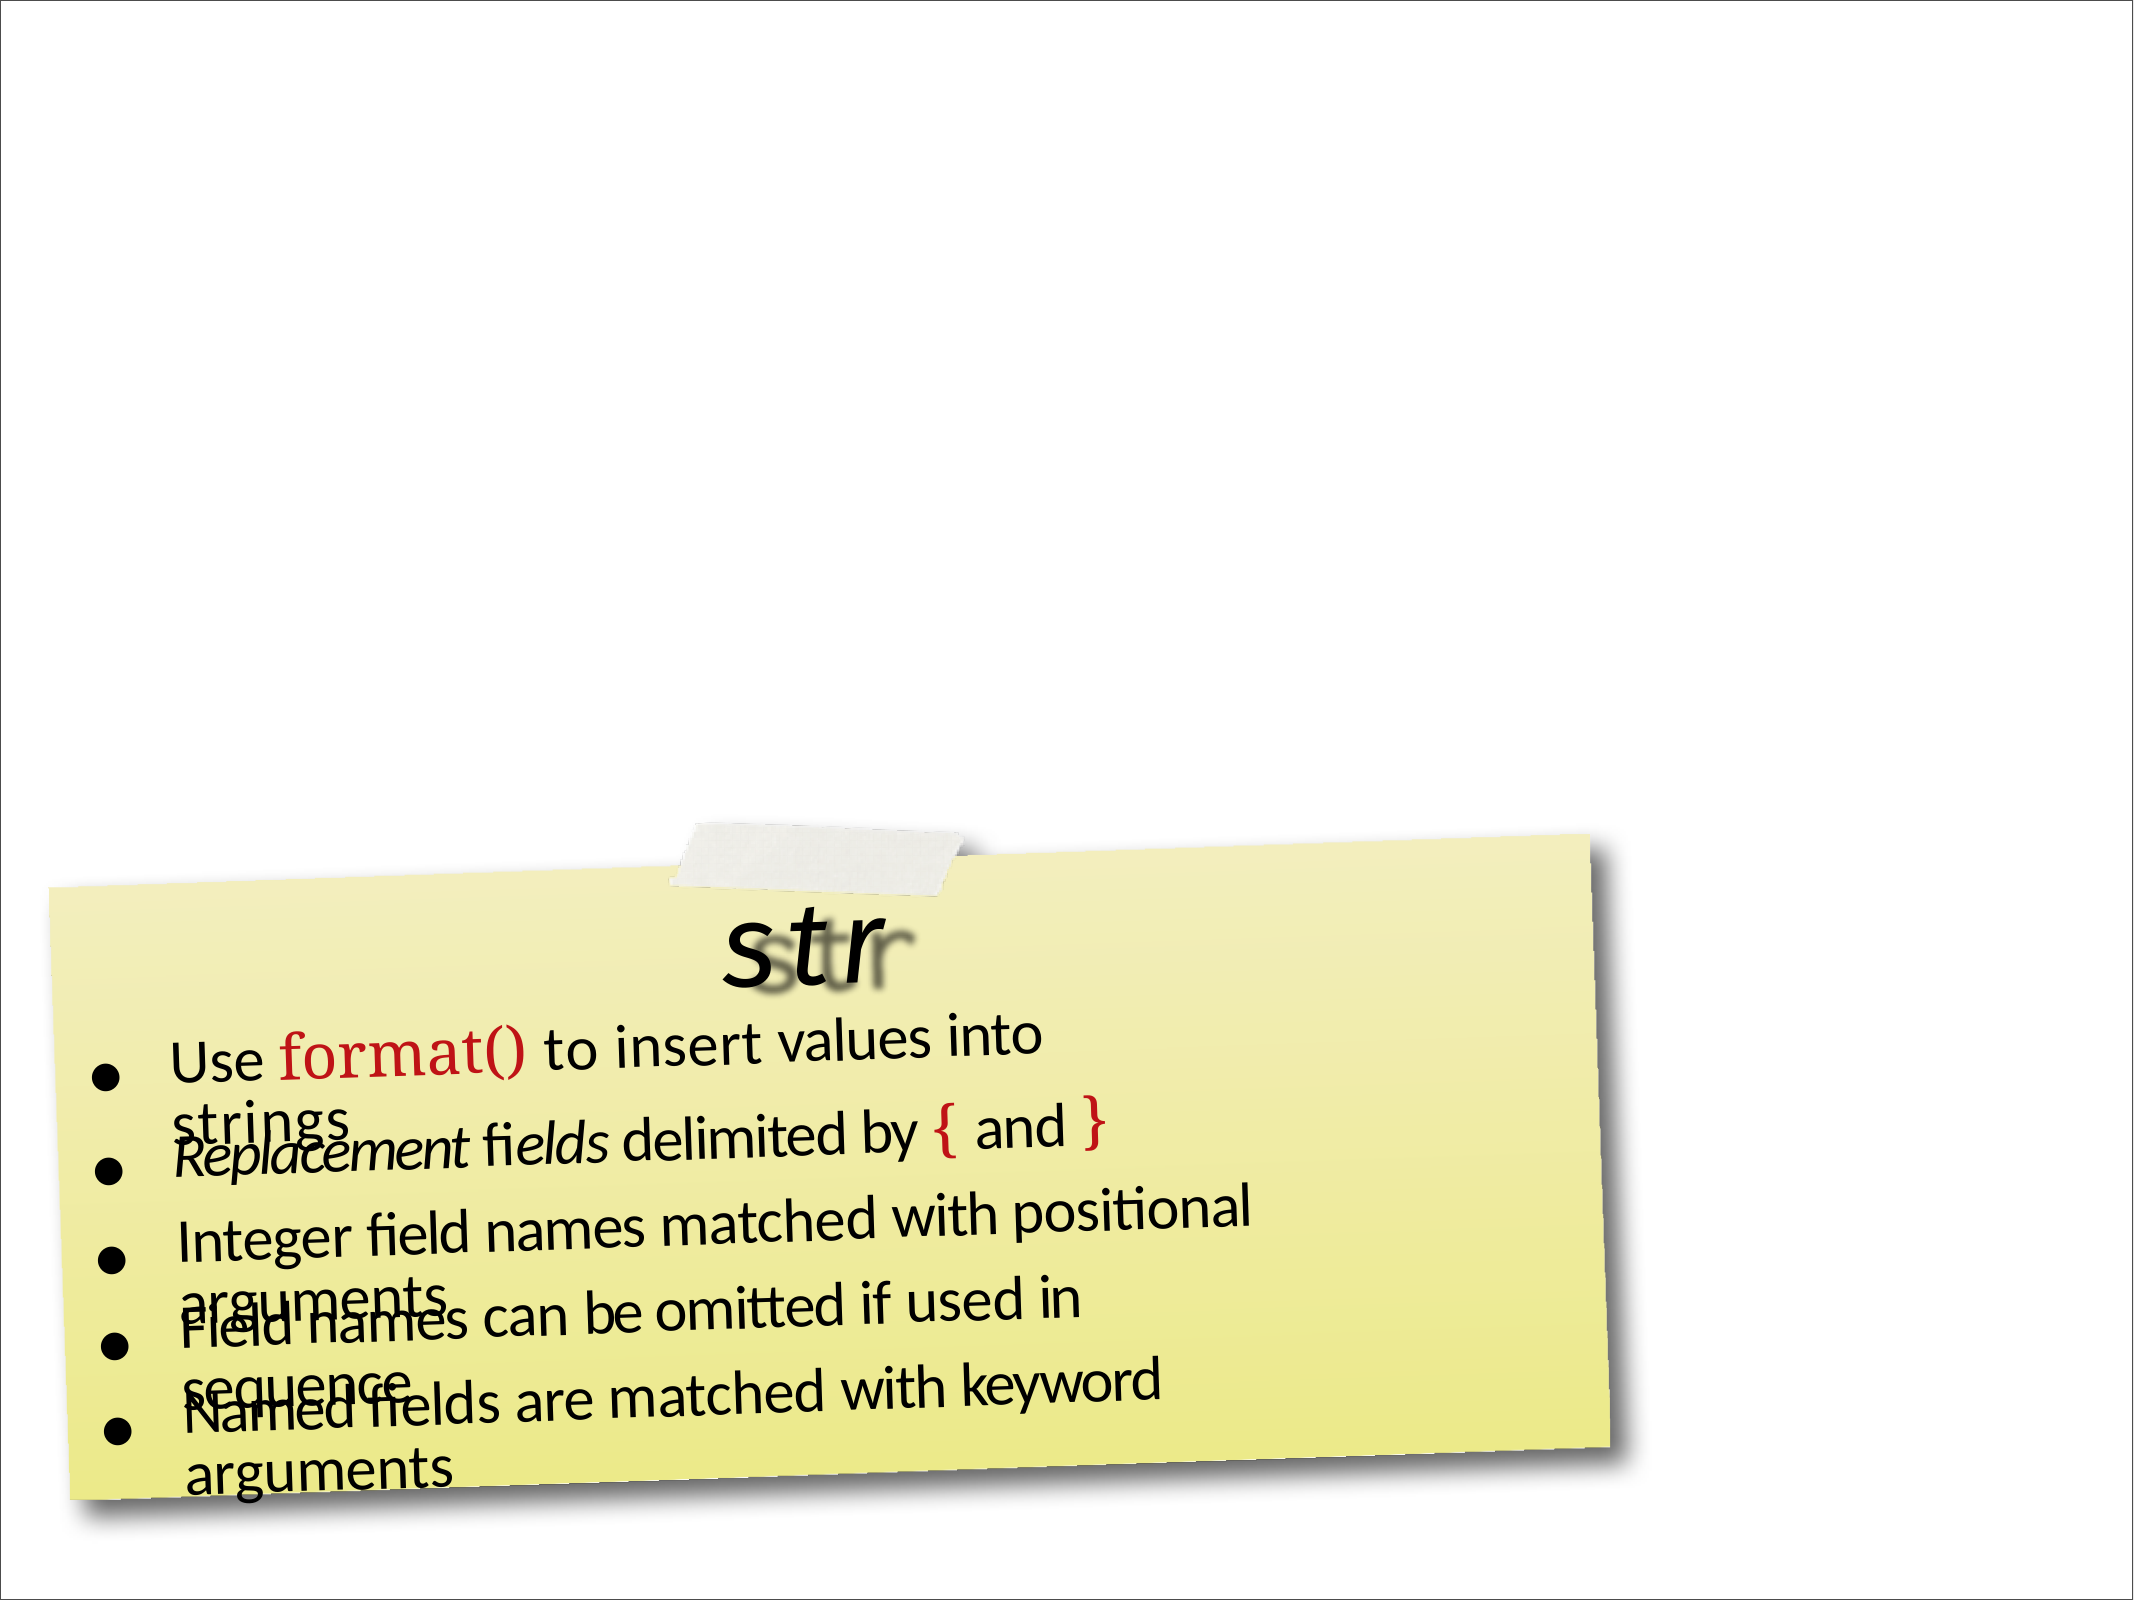

str

Use format() to insert values into strings
•
}
Replacement fields delimited by { and
•
Integer field names matched with positional arguments
•
Field names can be omitted if used in sequence
•
Named fields are matched with keyword arguments
•